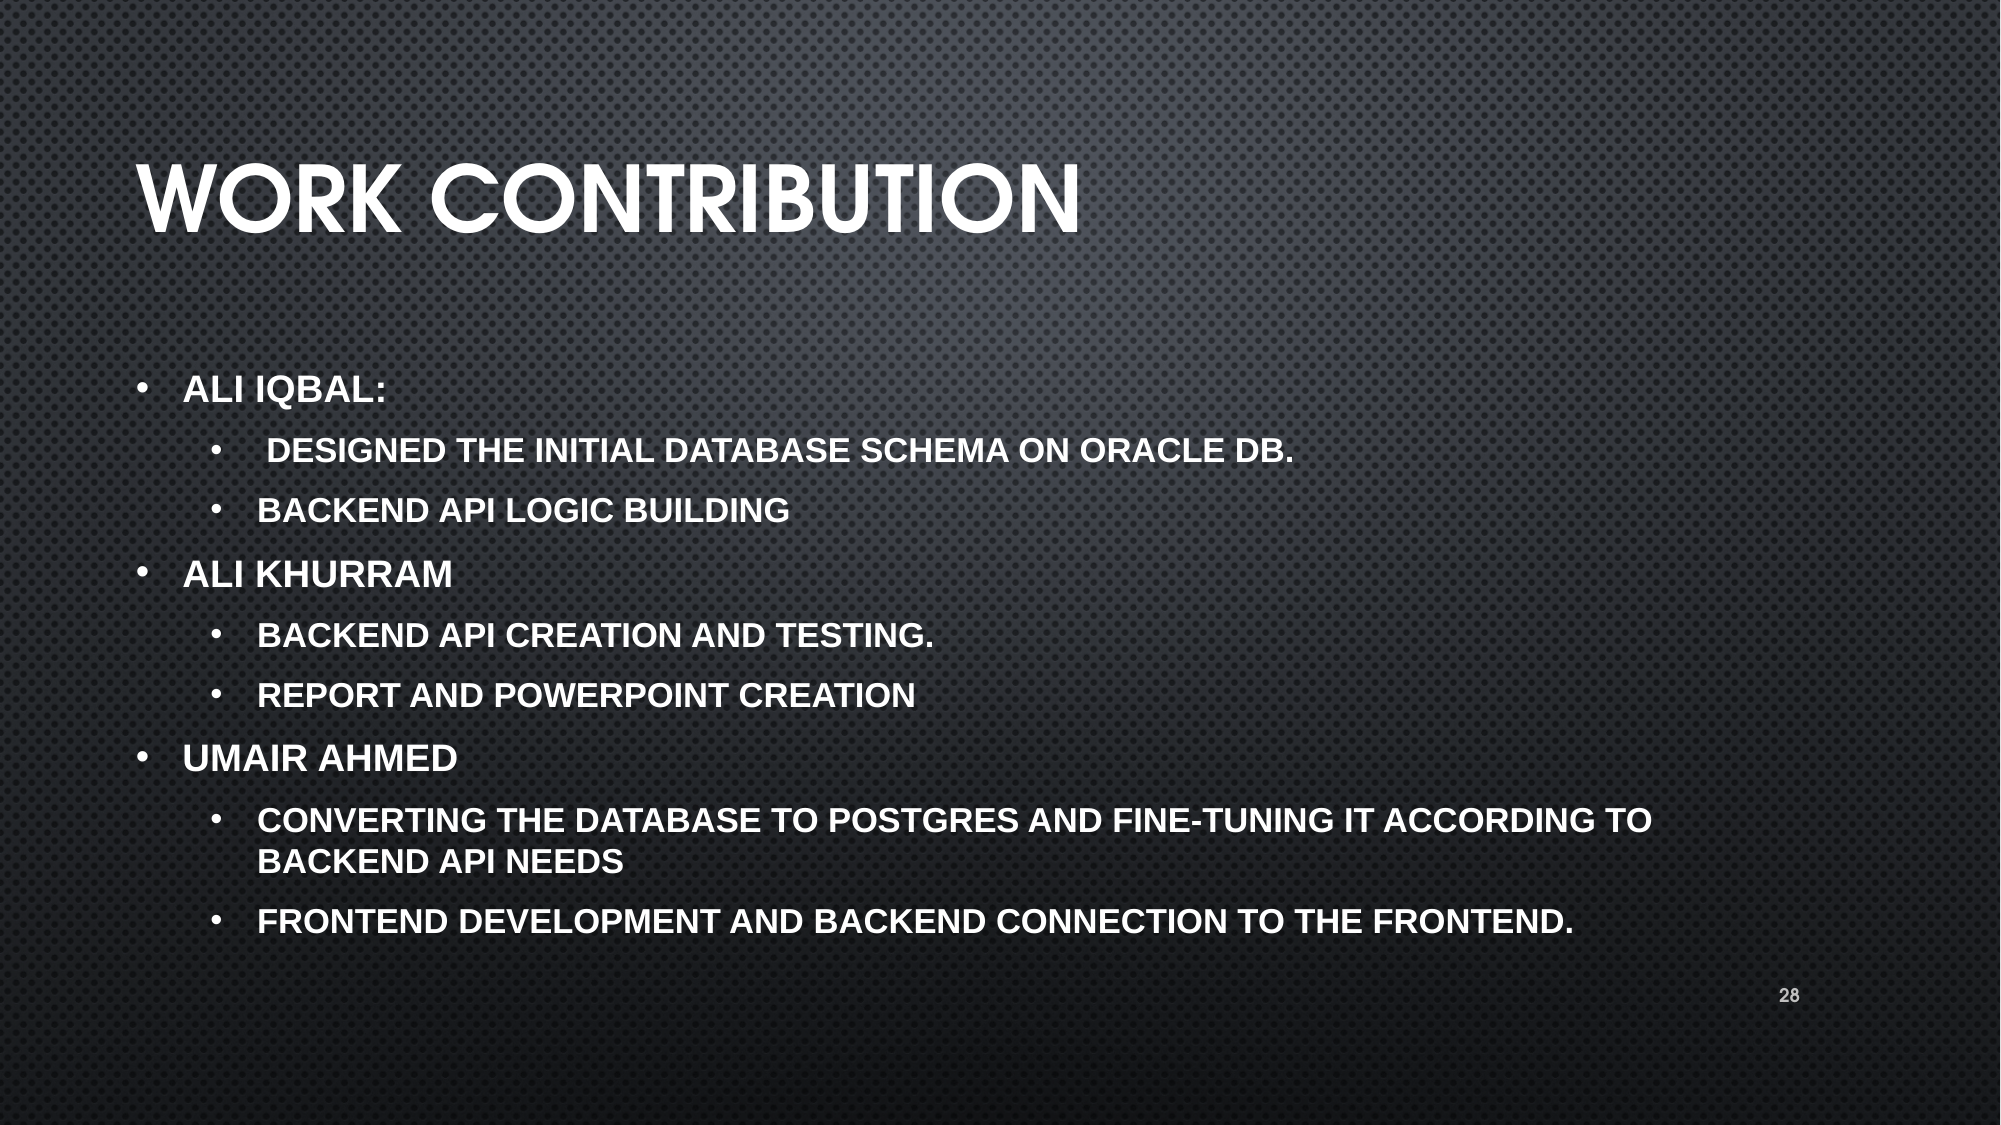

# Work Contribution
Ali Iqbal:
 Designed the Initial Database Schema on Oracle DB.
Backend API Logic Building
Ali Khurram
Backend API creation and testing.
Report and PowerPoint Creation
Umair Ahmed
Converting the database to Postgres and fine-tuning it according to backend API needs
Frontend Development and Backend connection to the frontend.
28